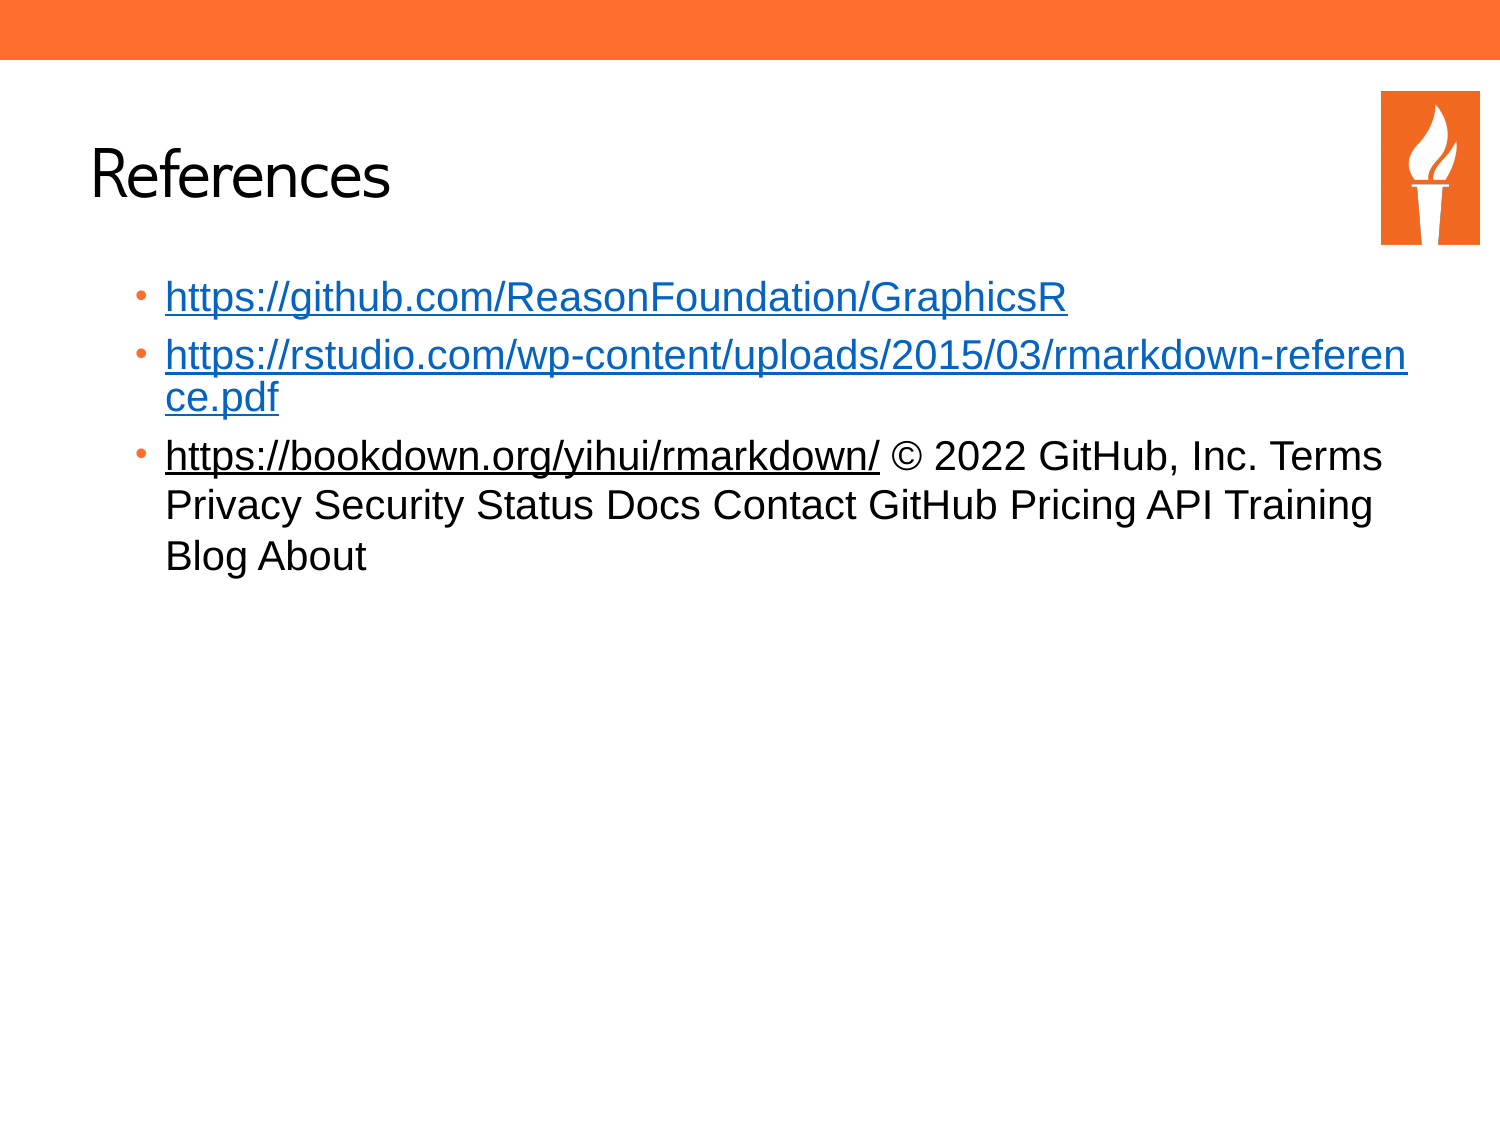

# References
https://github.com/ReasonFoundation/GraphicsR
https://rstudio.com/wp-content/uploads/2015/03/rmarkdown-reference.pdf
https://bookdown.org/yihui/rmarkdown/ © 2022 GitHub, Inc. Terms Privacy Security Status Docs Contact GitHub Pricing API Training Blog About